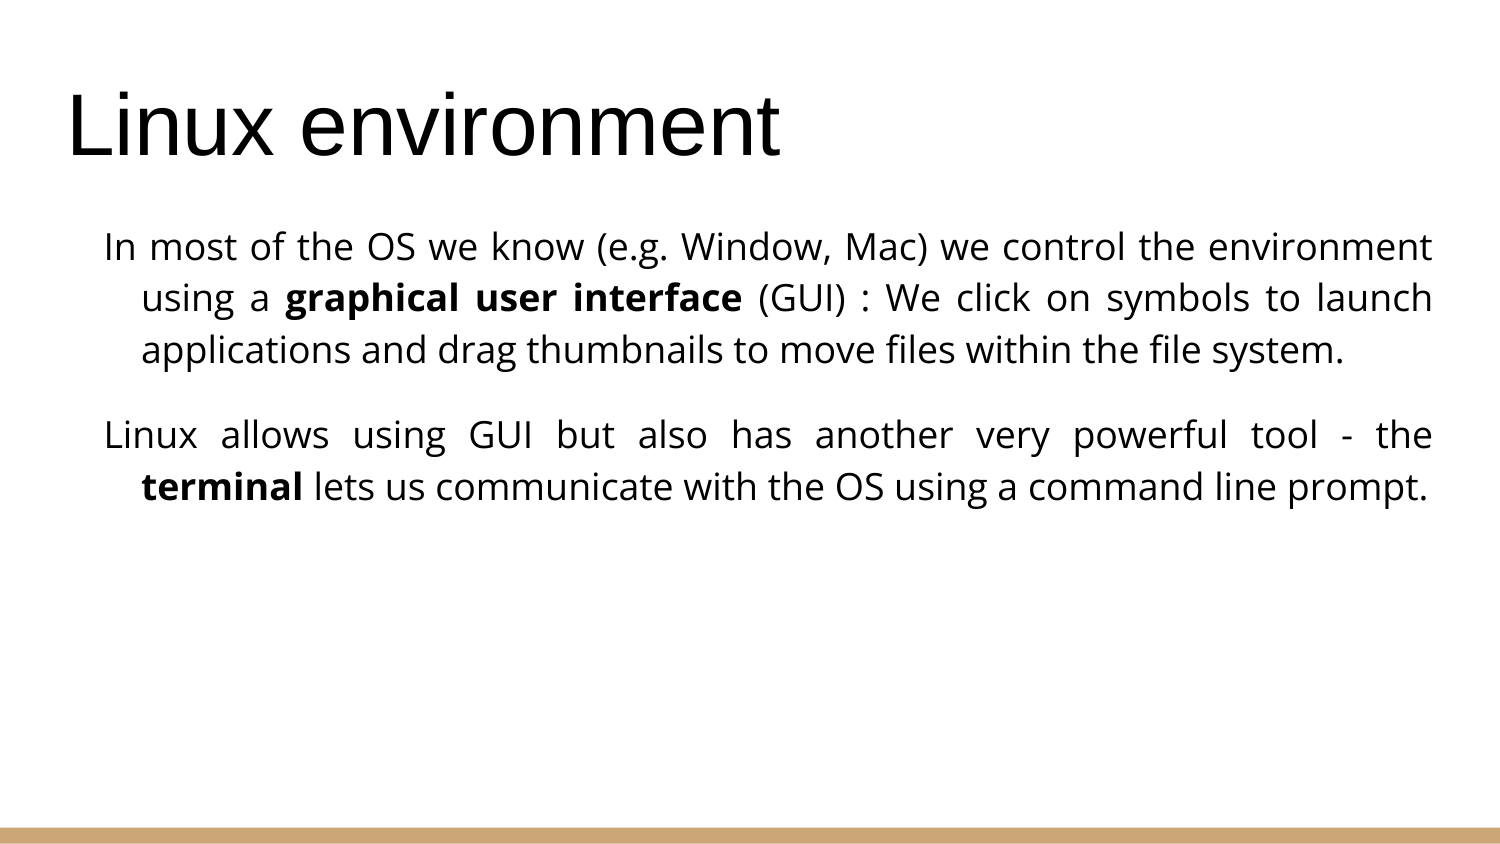

# Linux environment
In most of the OS we know (e.g. Window, Mac) we control the environment using a graphical user interface (GUI) : We click on symbols to launch applications and drag thumbnails to move files within the file system.
Linux allows using GUI but also has another very powerful tool - the terminal lets us communicate with the OS using a command line prompt.